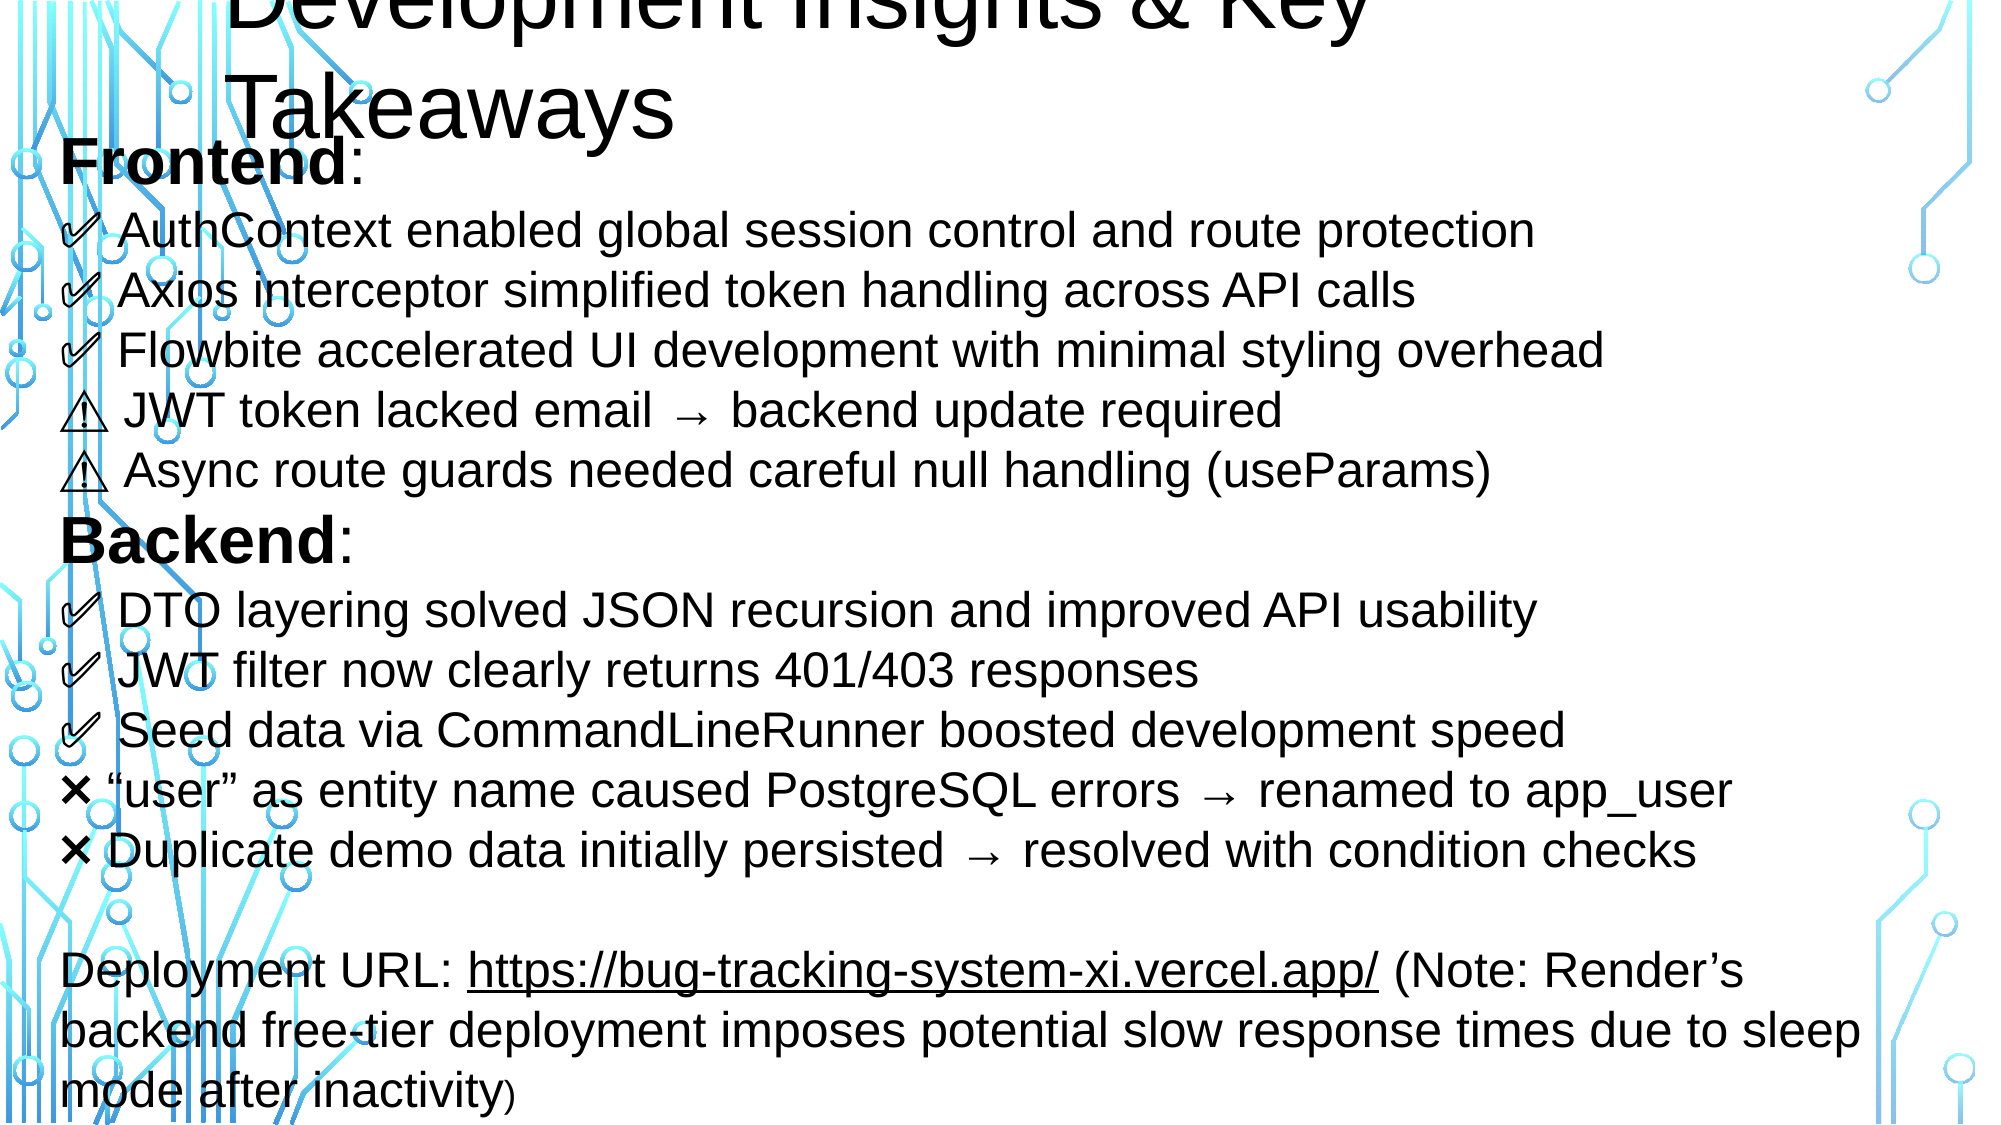

Development Insights & Key Takeaways
Frontend:
✅ AuthContext enabled global session control and route protection
✅ Axios interceptor simplified token handling across API calls
✅ Flowbite accelerated UI development with minimal styling overhead
⚠ JWT token lacked email → backend update required
⚠ Async route guards needed careful null handling (useParams)
Backend:
✅ DTO layering solved JSON recursion and improved API usability
✅ JWT filter now clearly returns 401/403 responses
✅ Seed data via CommandLineRunner boosted development speed
❌ “user” as entity name caused PostgreSQL errors → renamed to app_user
❌ Duplicate demo data initially persisted → resolved with condition checks

Deployment URL: https://bug-tracking-system-xi.vercel.app/ (Note: Render’s backend free-tier deployment imposes potential slow response times due to sleep mode after inactivity)